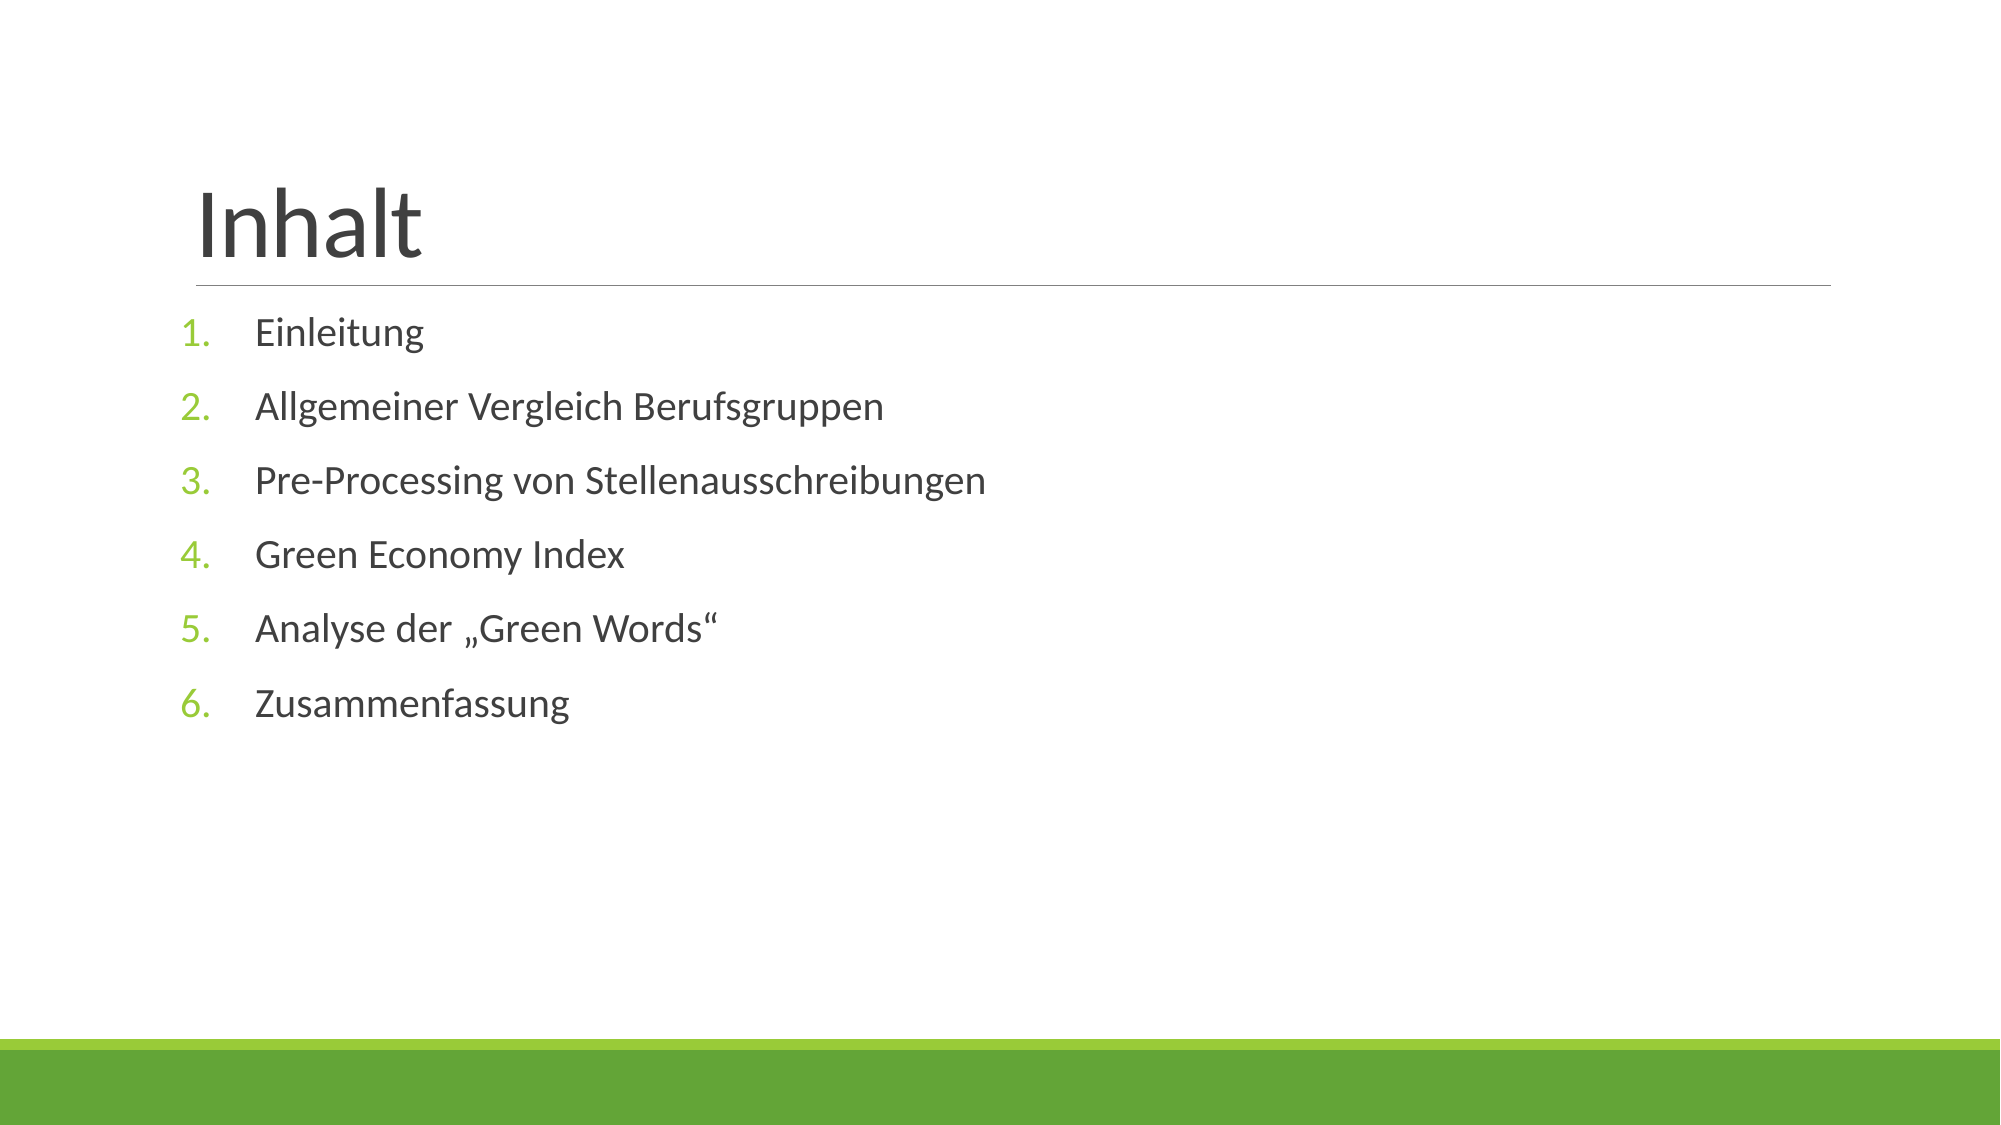

# Inhalt
Einleitung
Allgemeiner Vergleich Berufsgruppen
Pre-Processing von Stellenausschreibungen
Green Economy Index
Analyse der „Green Words“
Zusammenfassung